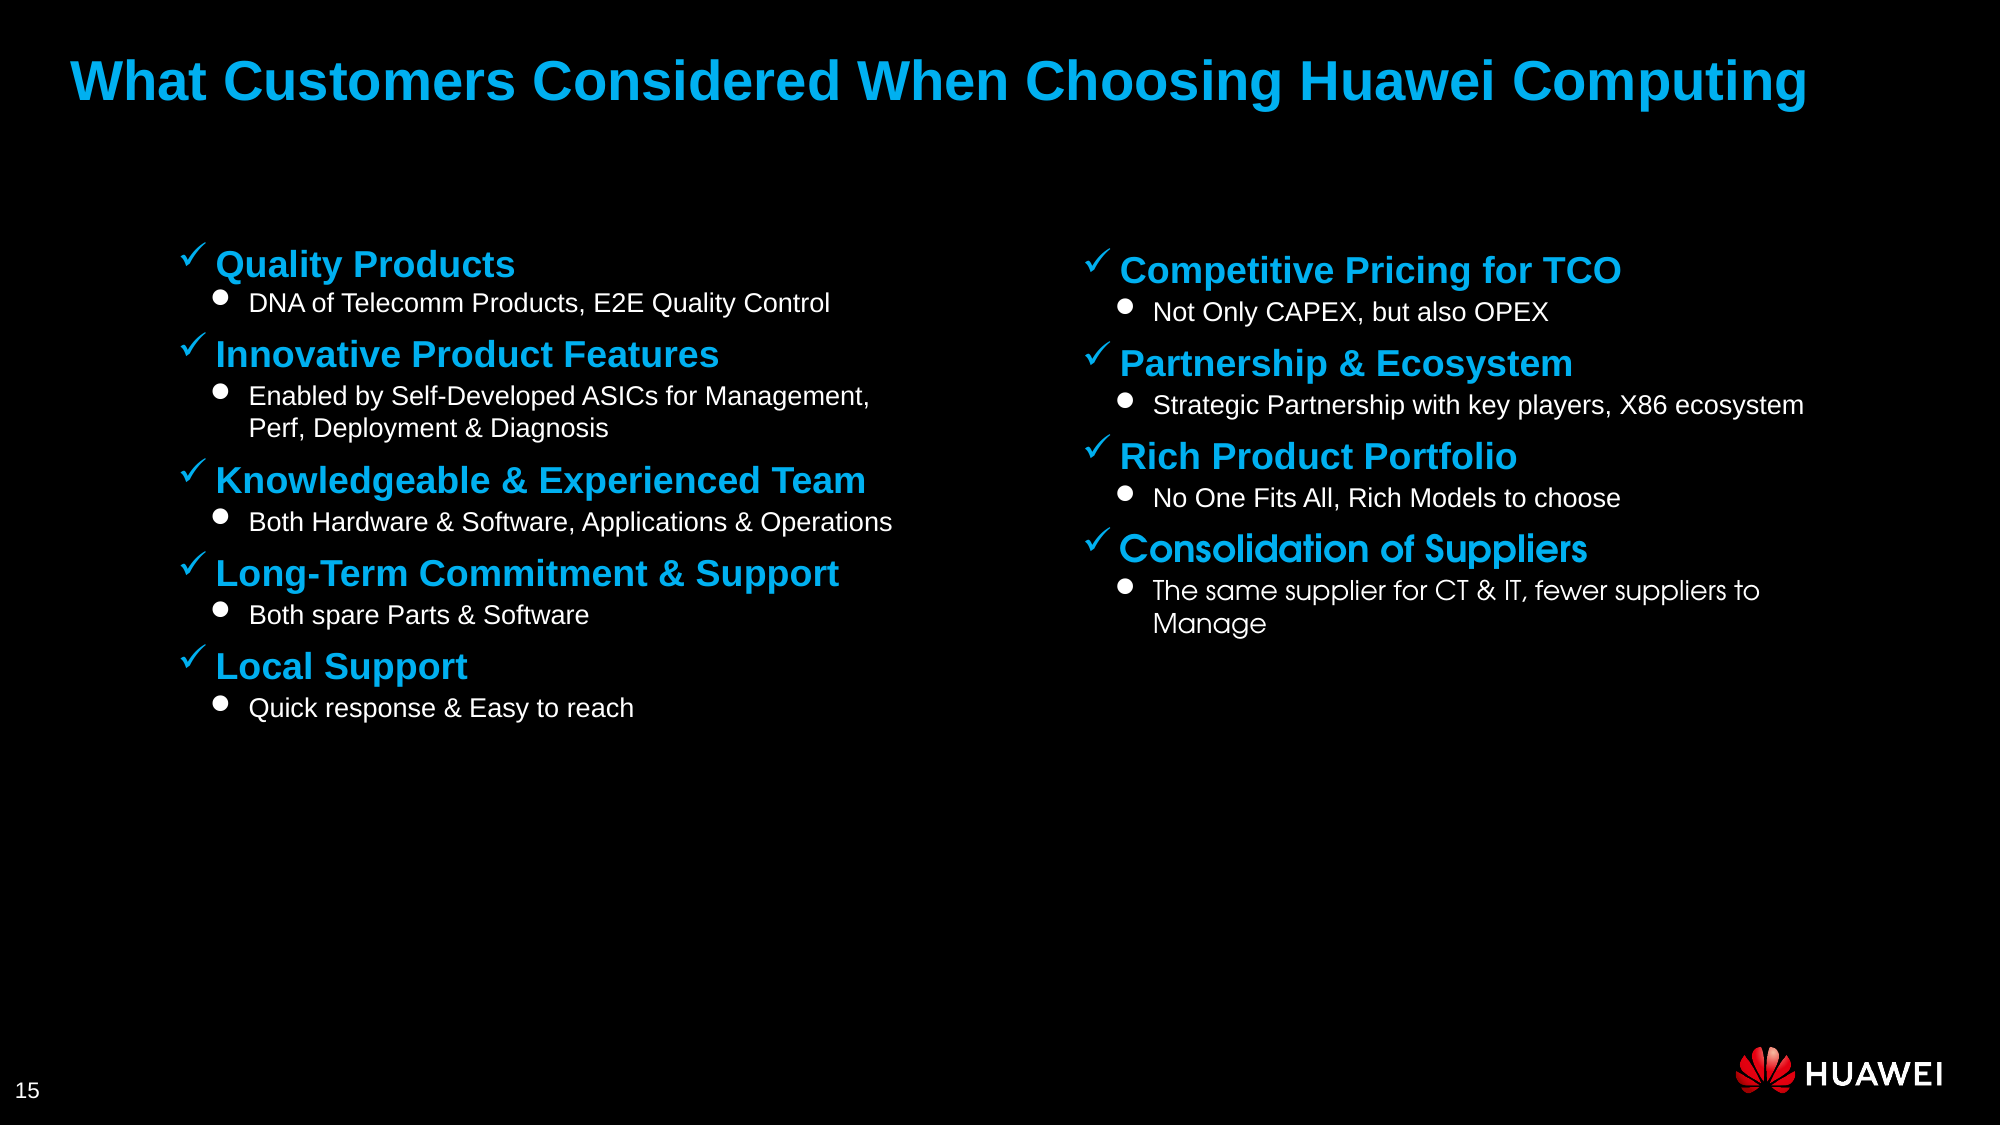

What Customers Considered When Choosing Huawei Computing
Quality Products
DNA of Telecomm Products, E2E Quality Control
Innovative Product Features
Enabled by Self-Developed ASICs for Management, Perf, Deployment & Diagnosis
Knowledgeable & Experienced Team
Both Hardware & Software, Applications & Operations
Long-Term Commitment & Support
Both spare Parts & Software
Local Support
Quick response & Easy to reach
Competitive Pricing for TCO
Not Only CAPEX, but also OPEX
Partnership & Ecosystem
Strategic Partnership with key players, X86 ecosystem
Rich Product Portfolio
No One Fits All, Rich Models to choose
Consolidation of Suppliers
The same supplier for CT & IT, fewer suppliers to Manage